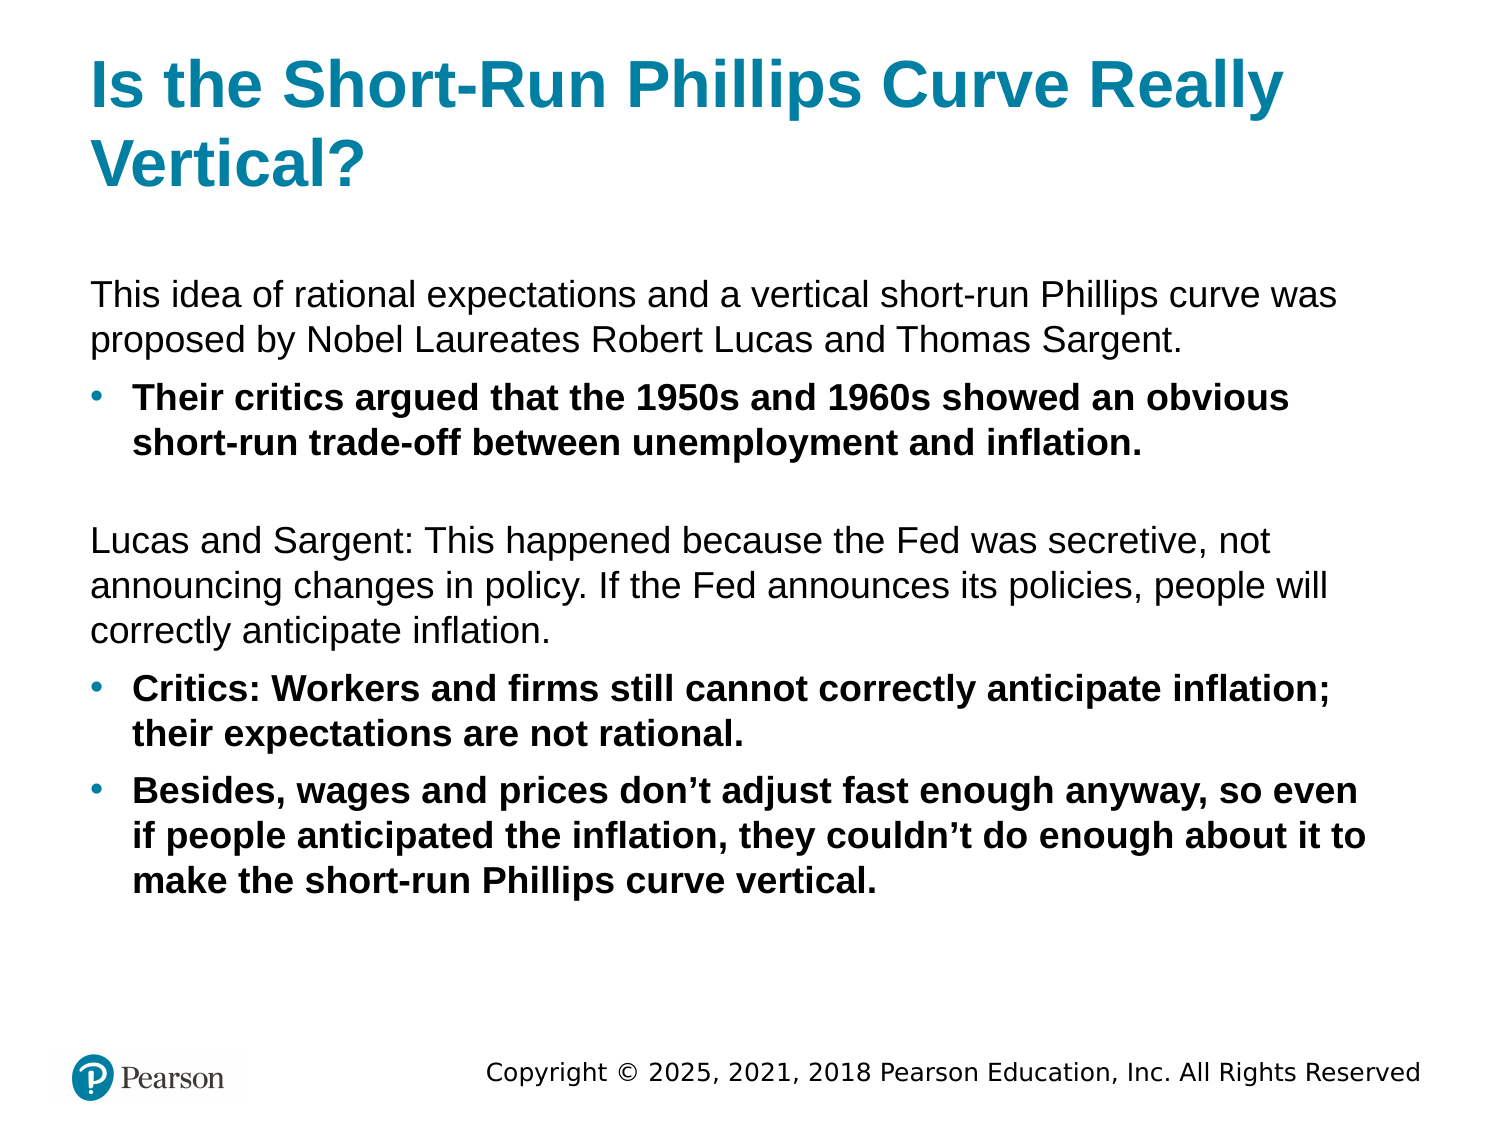

# Is the Short-Run Phillips Curve Really Vertical?
This idea of rational expectations and a vertical short-run Phillips curve was proposed by Nobel Laureates Robert Lucas and Thomas Sargent.
Their critics argued that the 1950s and 1960s showed an obvious short-run trade-off between unemployment and inflation.
Lucas and Sargent: This happened because the Fed was secretive, not announcing changes in policy. If the Fed announces its policies, people will correctly anticipate inflation.
Critics: Workers and firms still cannot correctly anticipate inflation; their expectations are not rational.
Besides, wages and prices don’t adjust fast enough anyway, so even if people anticipated the inflation, they couldn’t do enough about it to make the short-run Phillips curve vertical.